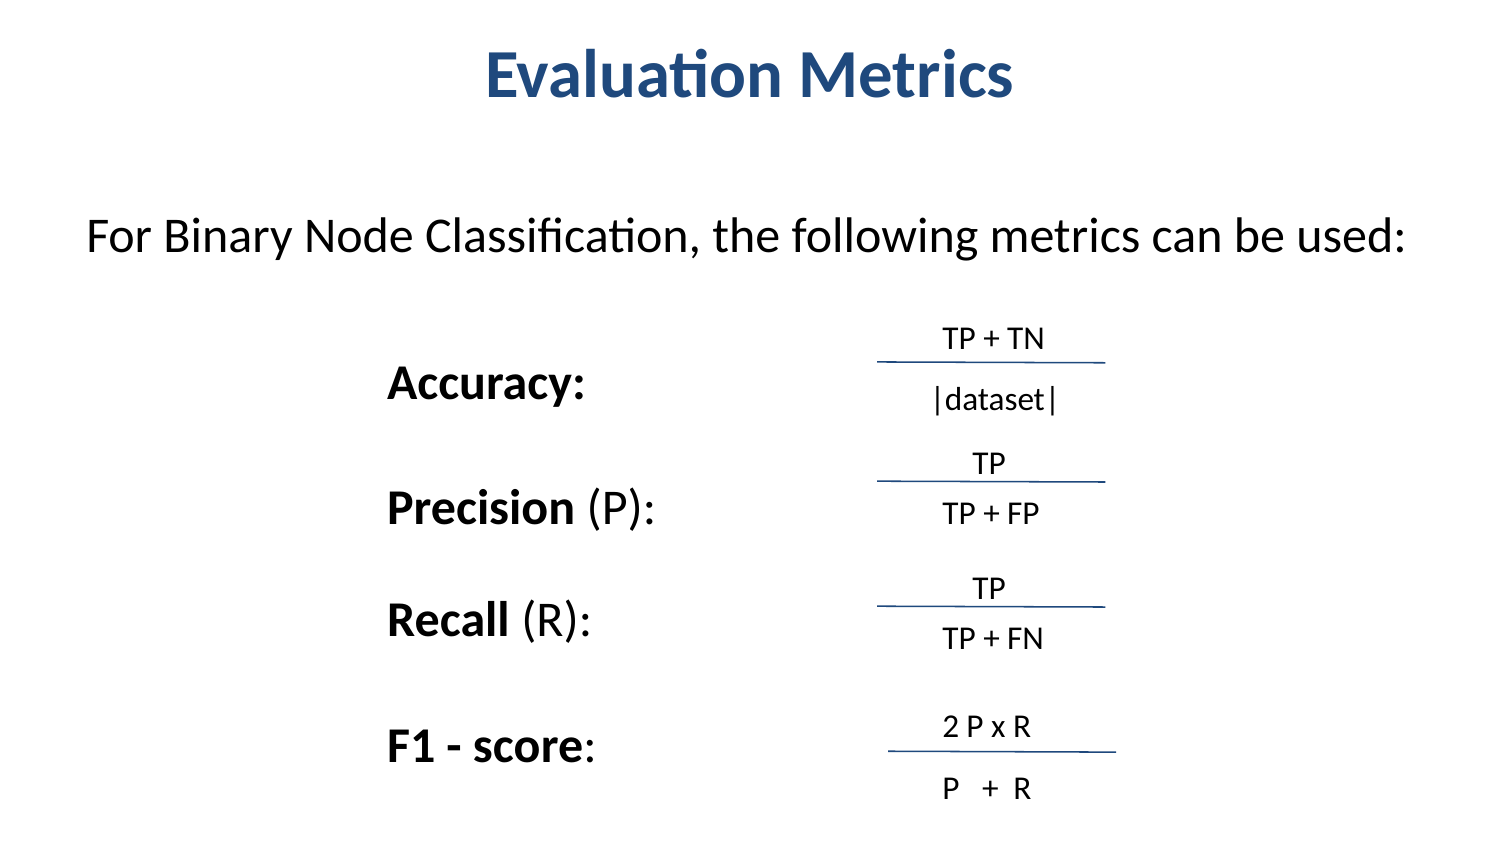

# Evaluation Metrics
For Binary Node Classification, the following metrics can be used:
TP + TN
|dataset|
Accuracy:
    TP
TP + FP
Precision (P):
    TP
TP + FN
Recall (R):
2 P x R
P   +  R
F1 - score: